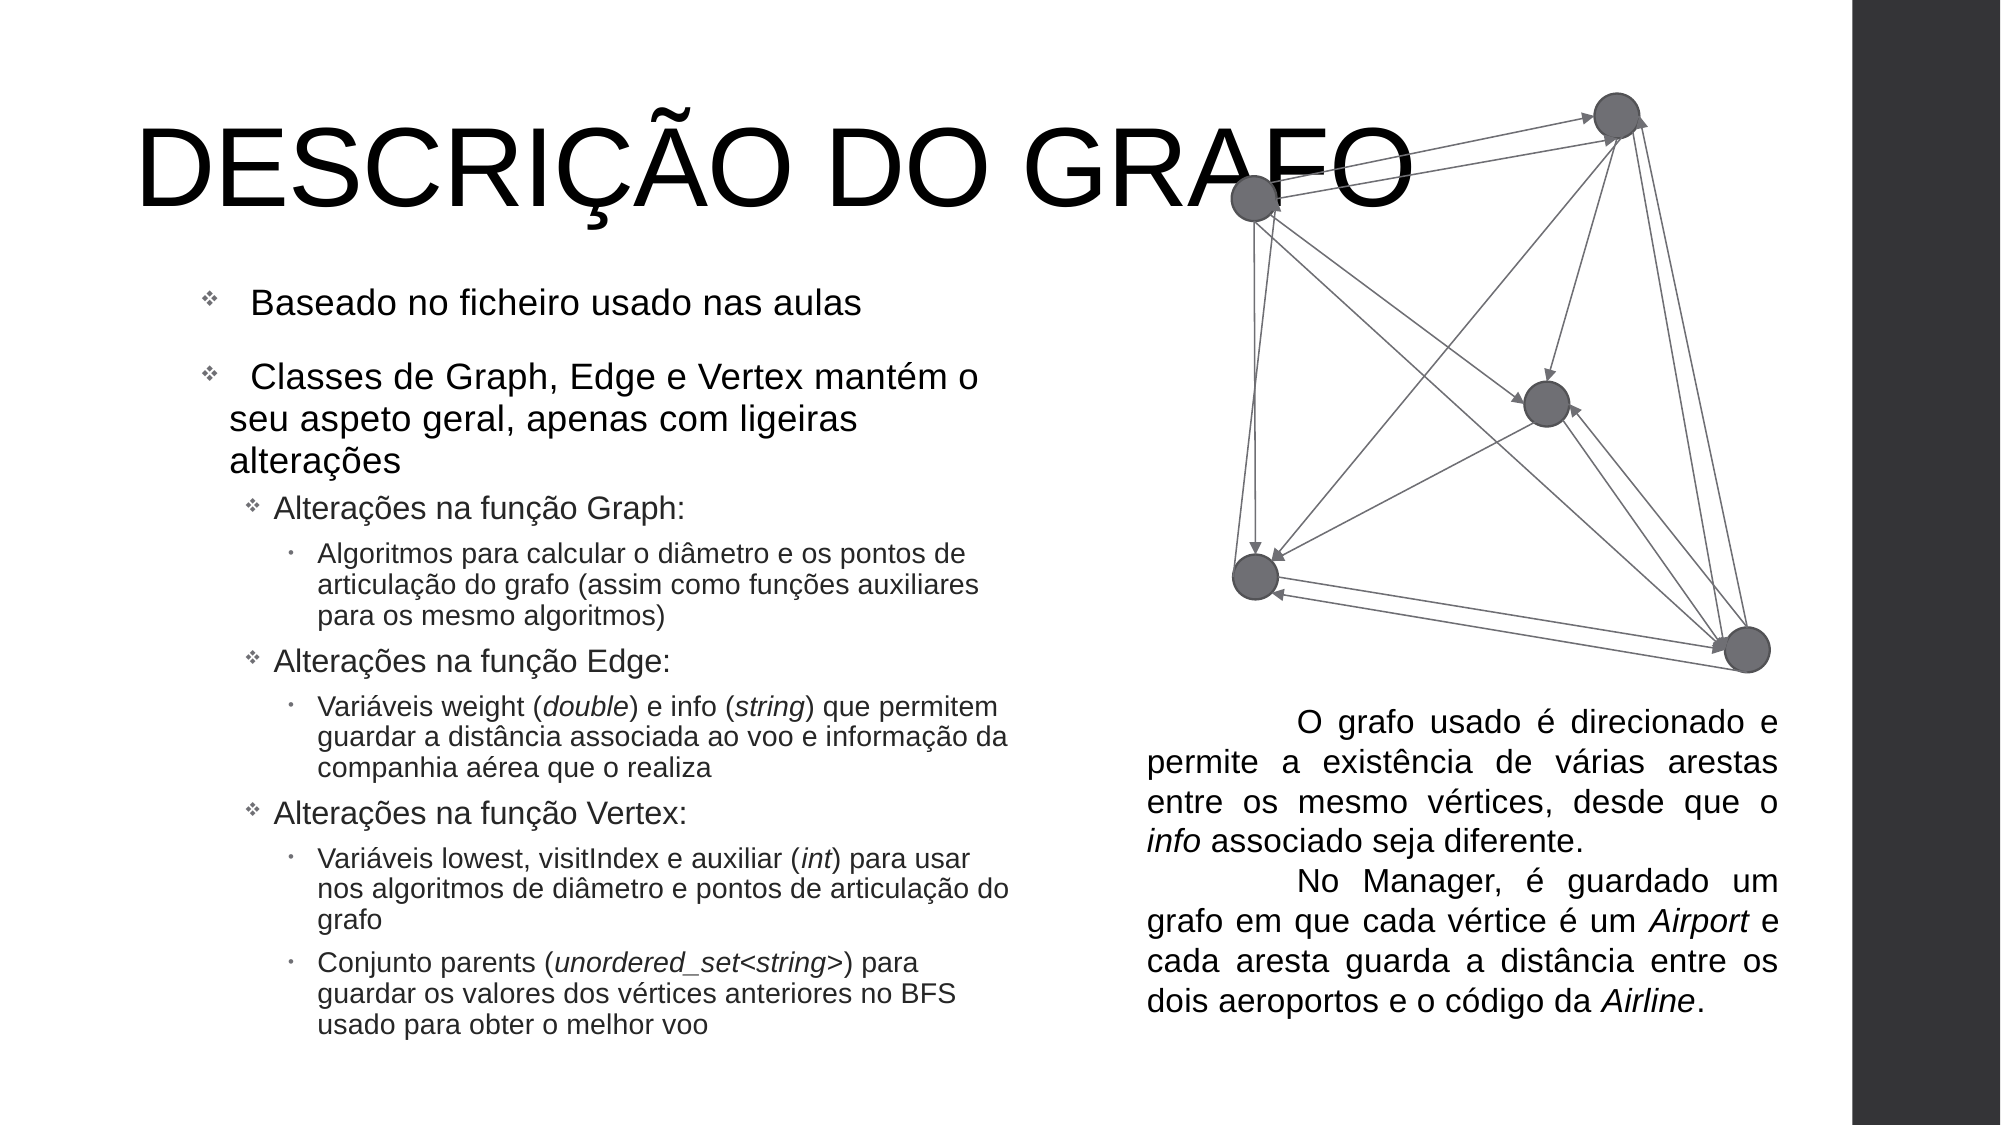

Descrição do Grafo

  Baseado no ficheiro usado nas aulas
  Classes de Graph, Edge e Vertex mantém o seu aspeto geral, apenas com ligeiras alterações
Alterações na função Graph:
Algoritmos para calcular o diâmetro e os pontos de articulação do grafo (assim como funções auxiliares para os mesmo algoritmos)
Alterações na função Edge:
Variáveis weight (double) e info (string) que permitem guardar a distância associada ao voo e informação da companhia aérea que o realiza
Alterações na função Vertex:
Variáveis lowest, visitIndex e auxiliar (int) para usar nos algoritmos de diâmetro e pontos de articulação do grafo
Conjunto parents (unordered_set<string>) para guardar os valores dos vértices anteriores no BFS usado para obter o melhor voo

	O grafo usado é direcionado e permite a existência de várias arestas entre os mesmo vértices, desde que o info associado seja diferente.
	No Manager, é guardado um grafo em que cada vértice é um Airport e cada aresta guarda a distância entre os dois aeroportos e o código da Airline.